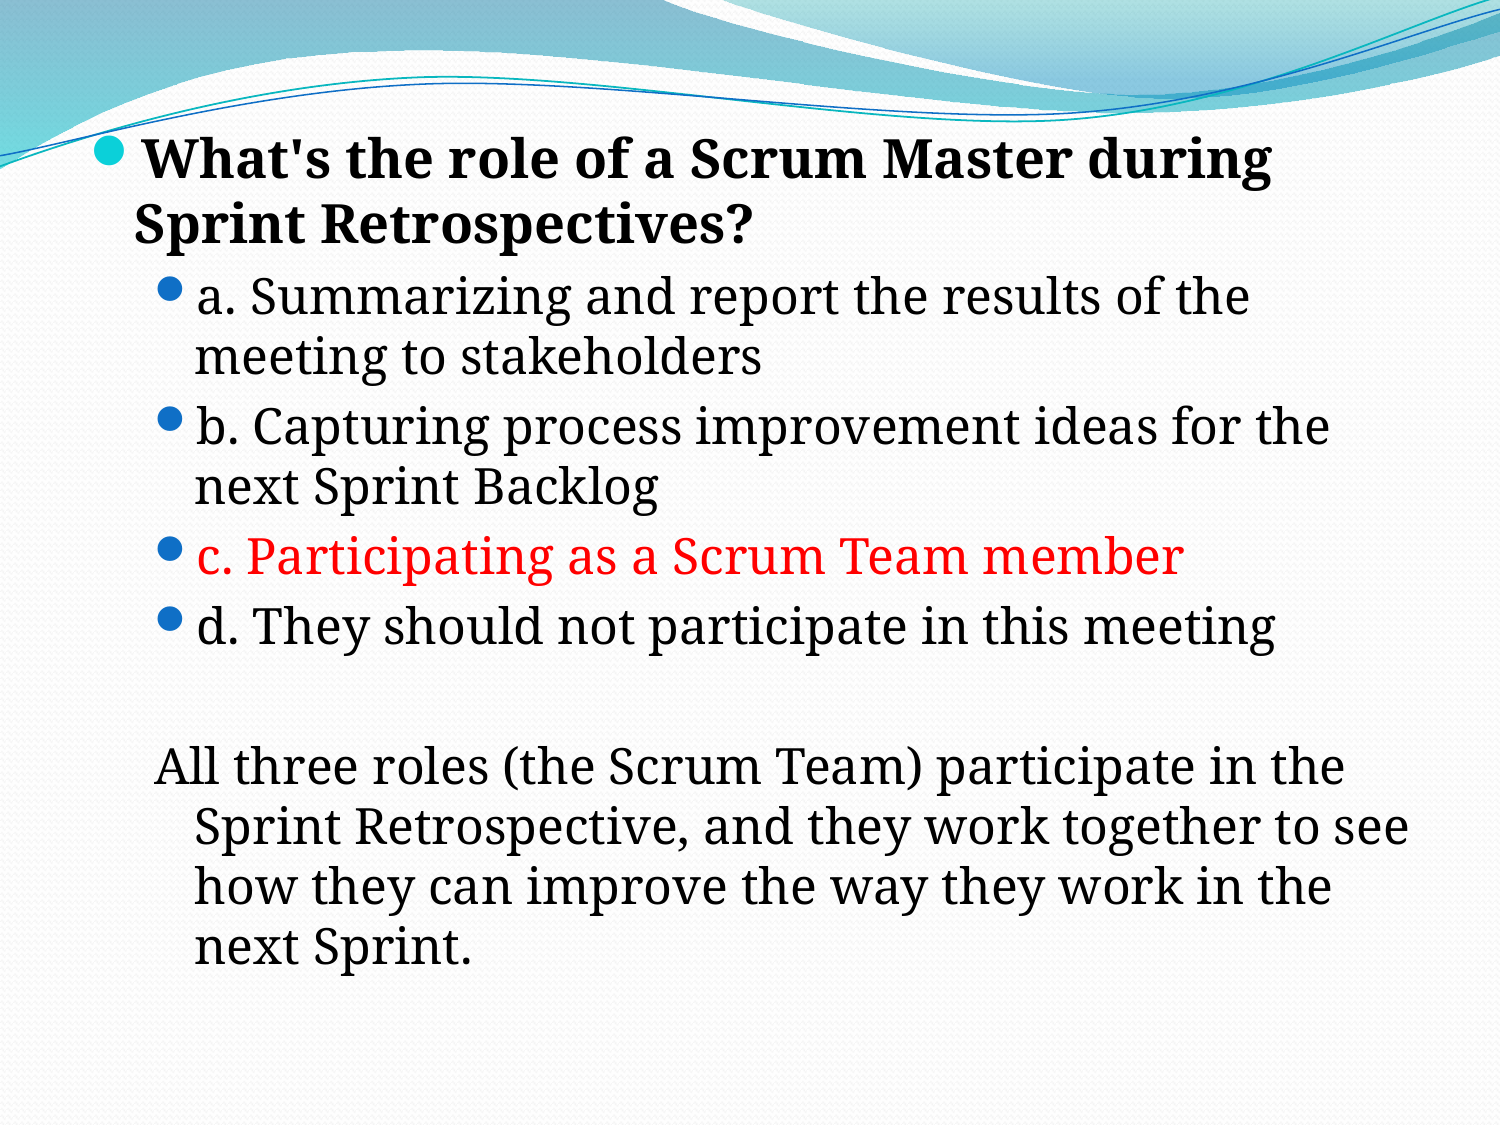

What's the role of a Scrum Master during Sprint Retrospectives?
a. Summarizing and report the results of the meeting to stakeholders
b. Capturing process improvement ideas for the next Sprint Backlog
c. Participating as a Scrum Team member
d. They should not participate in this meeting

All three roles (the Scrum Team) participate in the Sprint Retrospective, and they work together to see how they can improve the way they work in the next Sprint.